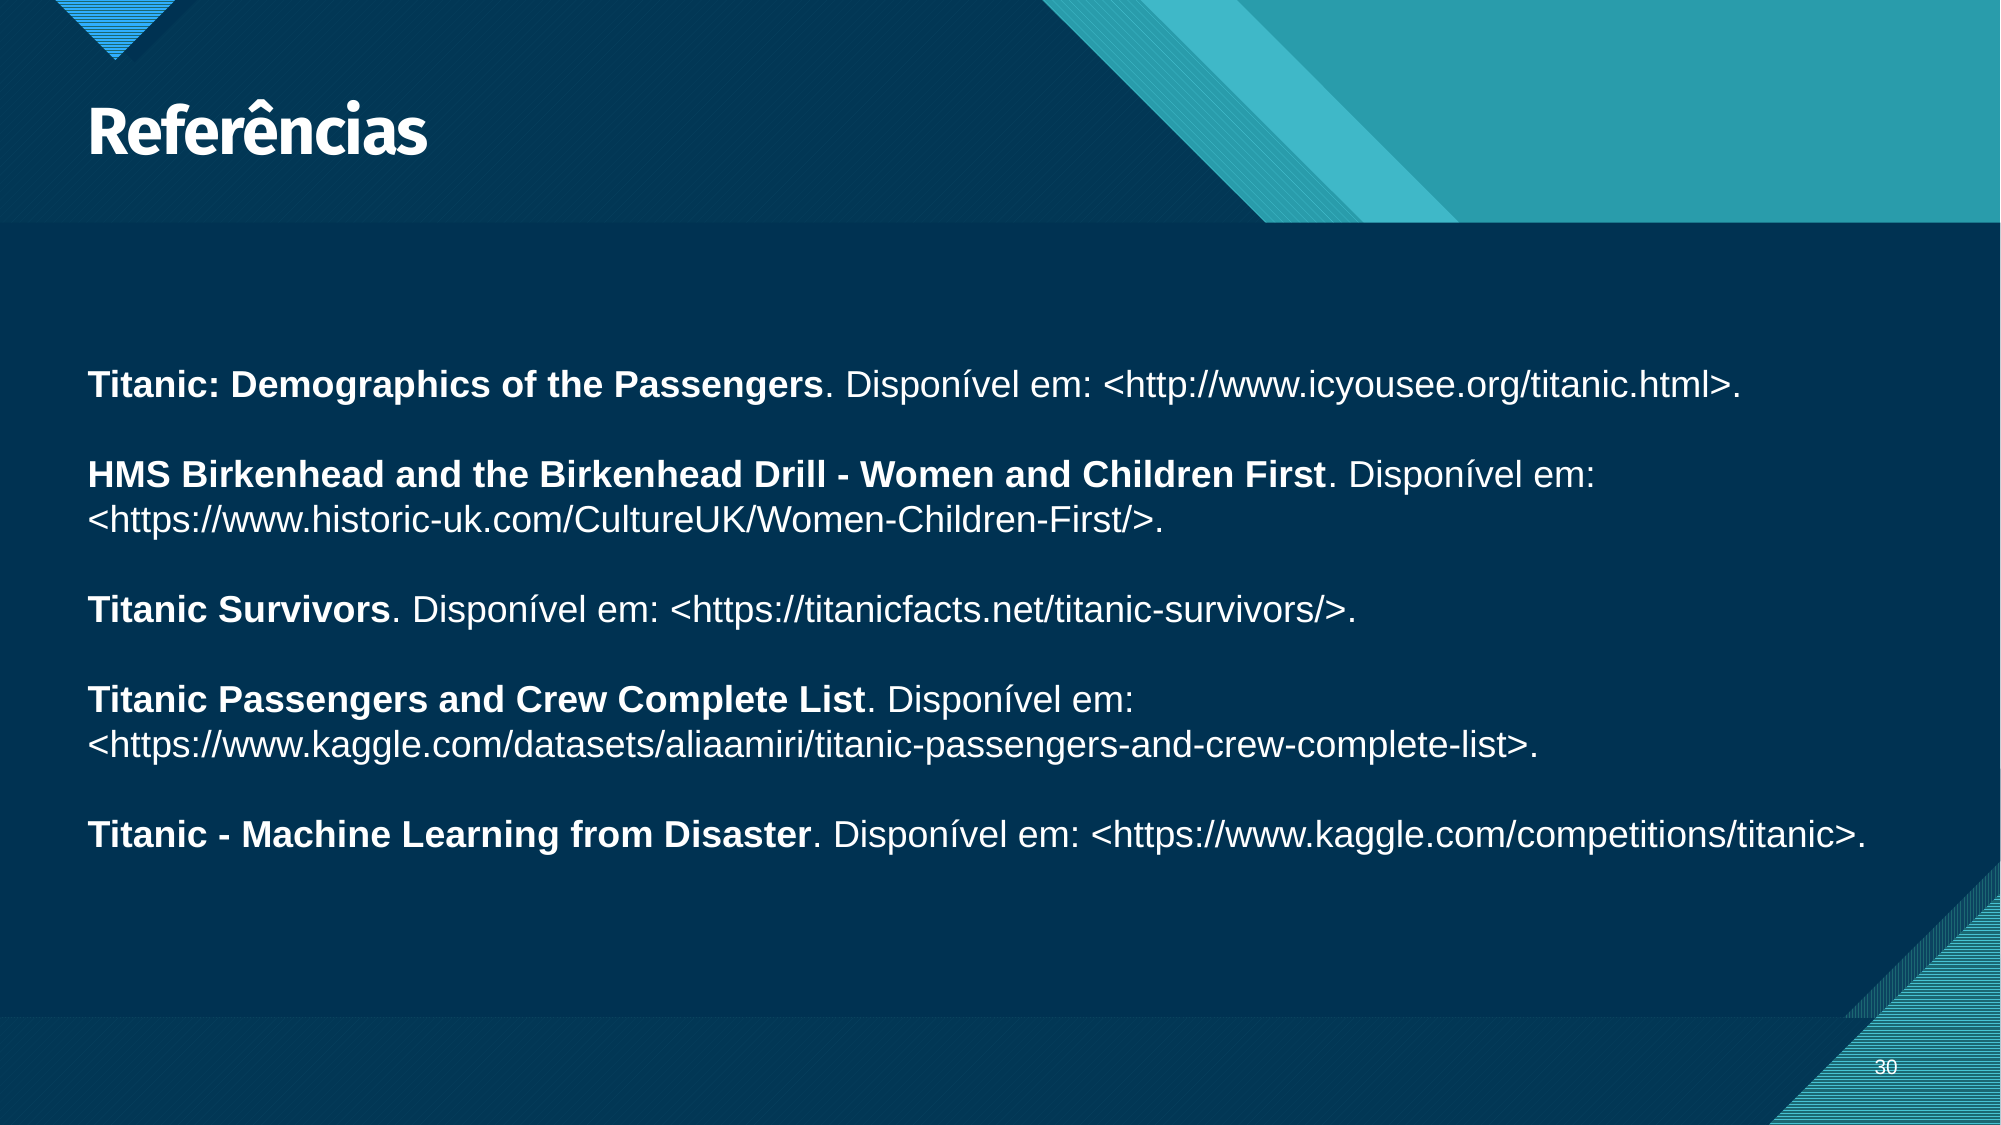

# Referências
Titanic: Demographics of the Passengers. Disponível em: <http://www.icyousee.org/titanic.html>.

HMS Birkenhead and the Birkenhead Drill - Women and Children First. Disponível em: <https://www.historic-uk.com/CultureUK/Women-Children-First/>.

Titanic Survivors. Disponível em: <https://titanicfacts.net/titanic-survivors/>.

Titanic Passengers and Crew Complete List. Disponível em: <https://www.kaggle.com/datasets/aliaamiri/titanic-passengers-and-crew-complete-list>.

Titanic - Machine Learning from Disaster. Disponível em: <https://www.kaggle.com/competitions/titanic>.

‌

‌
30